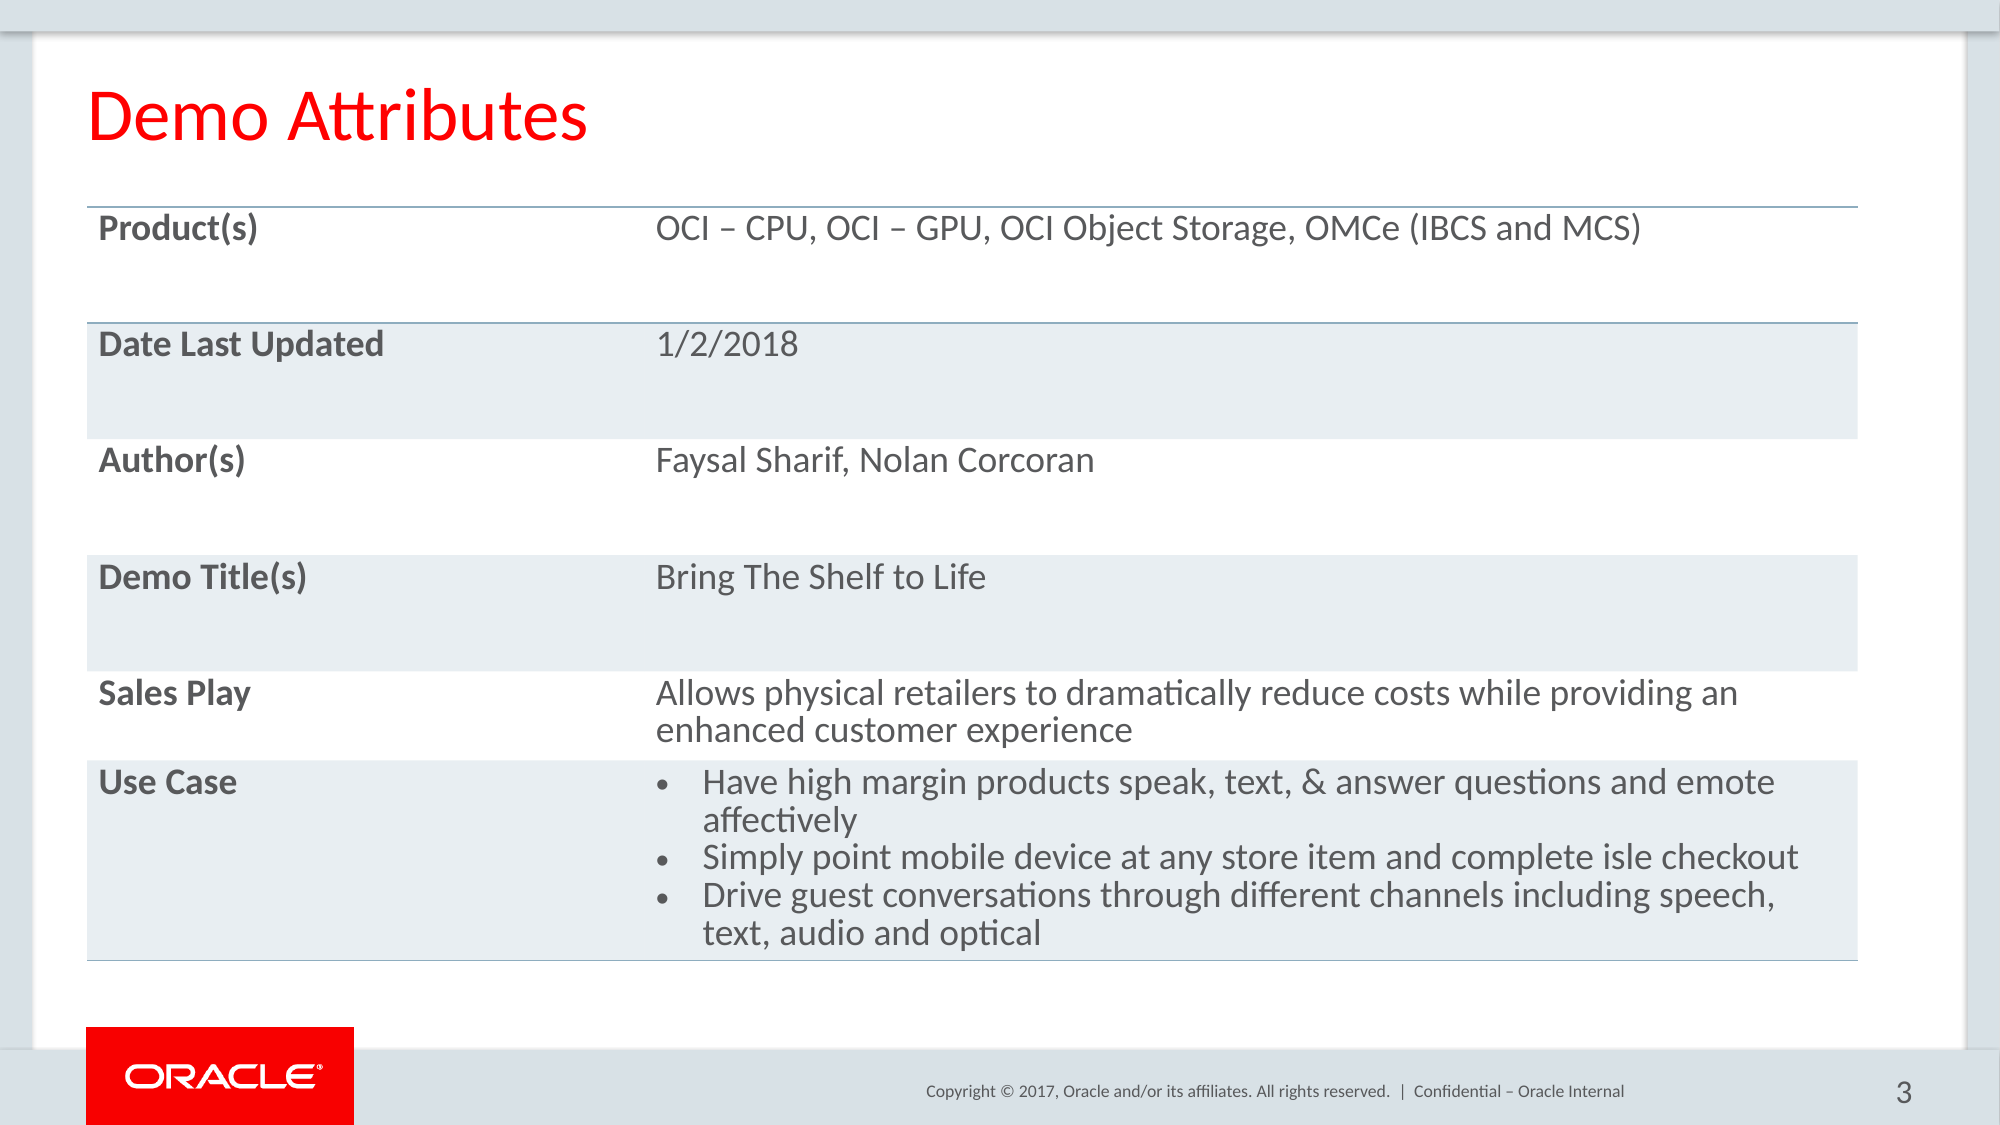

# Demo Attributes
| Product(s) | OCI – CPU, OCI – GPU, OCI Object Storage, OMCe (IBCS and MCS) |
| --- | --- |
| Date Last Updated | 1/2/2018 |
| Author(s) | Faysal Sharif, Nolan Corcoran |
| Demo Title(s) | Bring The Shelf to Life |
| Sales Play | Allows physical retailers to dramatically reduce costs while providing an enhanced customer experience |
| Use Case | Have high margin products speak, text, & answer questions and emote affectively Simply point mobile device at any store item and complete isle checkout Drive guest conversations through different channels including speech, text, audio and optical |
Confidential – Oracle Internal
3